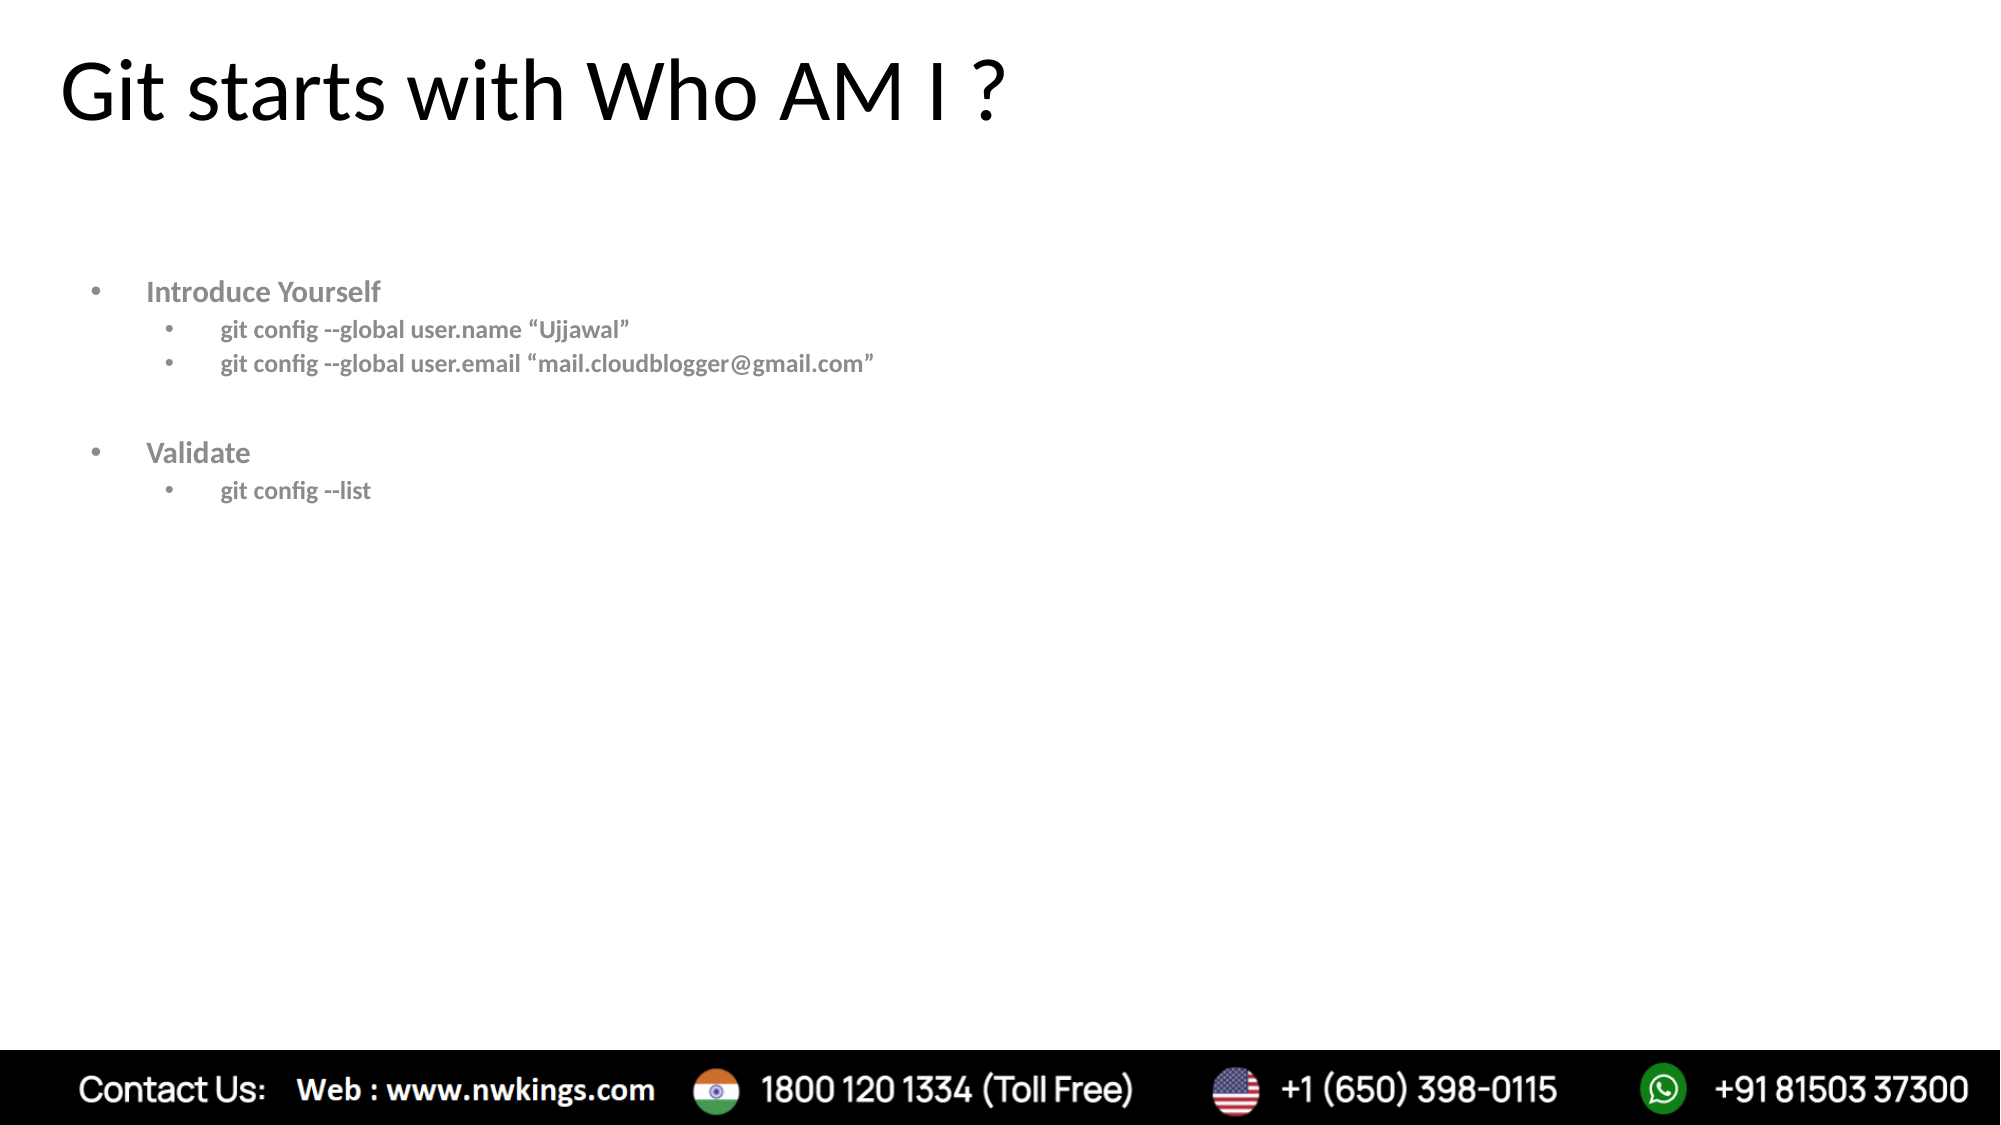

# Git starts with Who AM I ?
Introduce Yourself
git config --global user.name “Ujjawal”
git config --global user.email “mail.cloudblogger@gmail.com”

Validate
git config --list